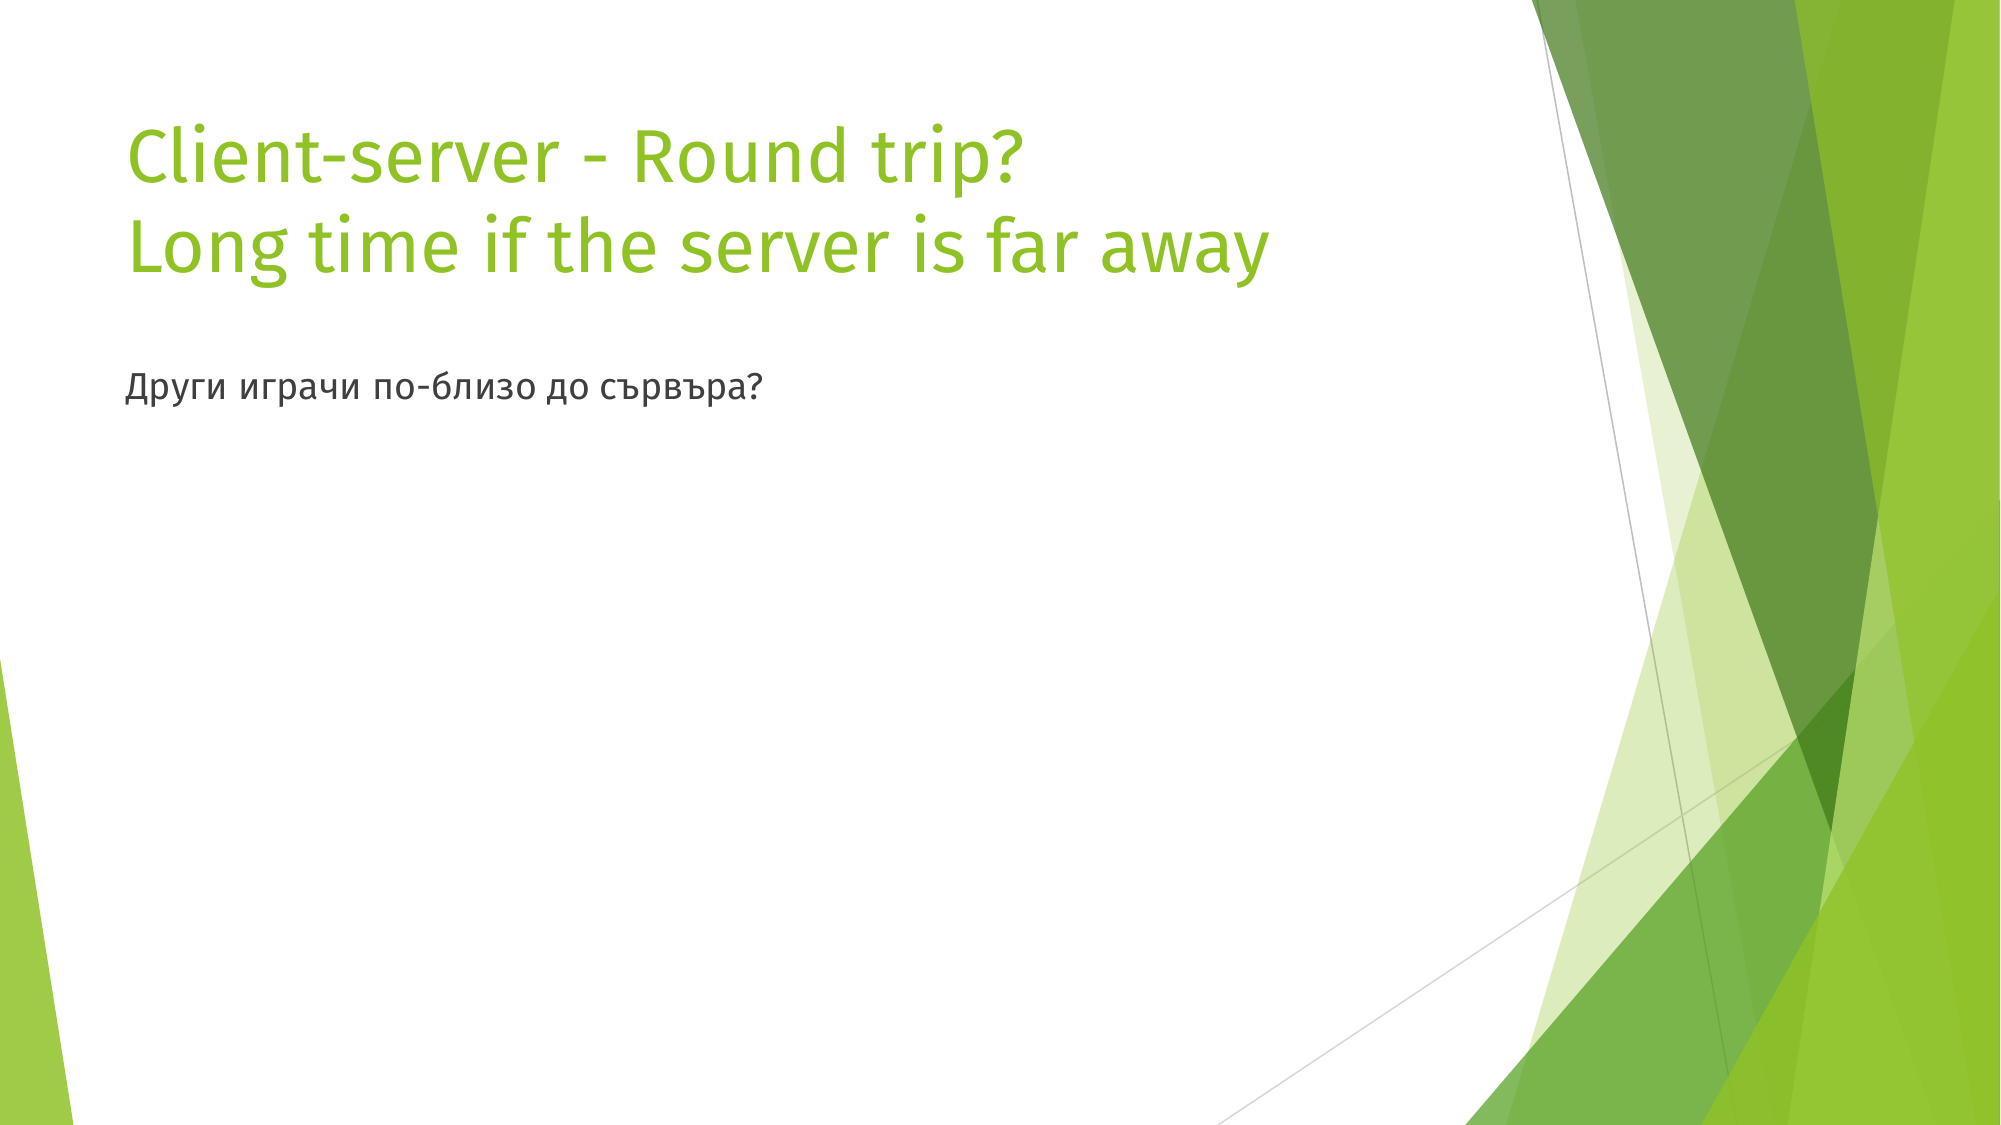

# Client-server - Round trip?
Long time if the server is far away
Други играчи по-близо до сървъра?